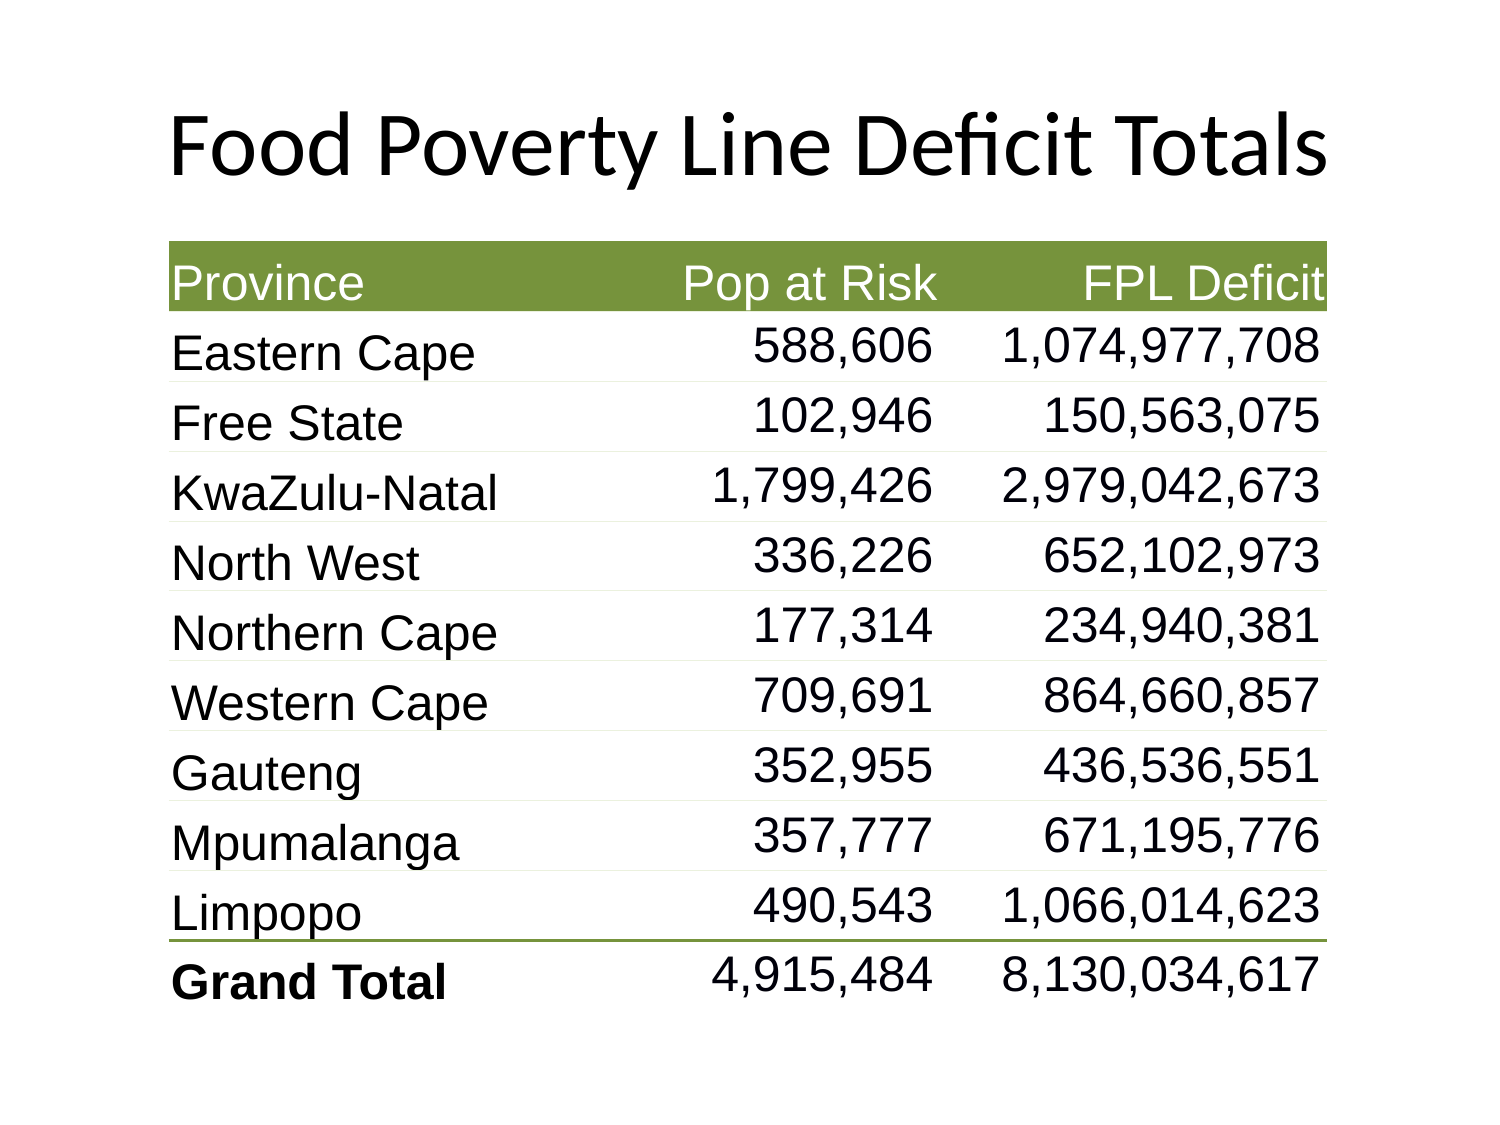

# Food Poverty Line Deficit Totals
| Province | Pop at Risk | FPL Deficit |
| --- | --- | --- |
| Eastern Cape | 588,606 | 1,074,977,708 |
| Free State | 102,946 | 150,563,075 |
| KwaZulu-Natal | 1,799,426 | 2,979,042,673 |
| North West | 336,226 | 652,102,973 |
| Northern Cape | 177,314 | 234,940,381 |
| Western Cape | 709,691 | 864,660,857 |
| Gauteng | 352,955 | 436,536,551 |
| Mpumalanga | 357,777 | 671,195,776 |
| Limpopo | 490,543 | 1,066,014,623 |
| Grand Total | 4,915,484 | 8,130,034,617 |